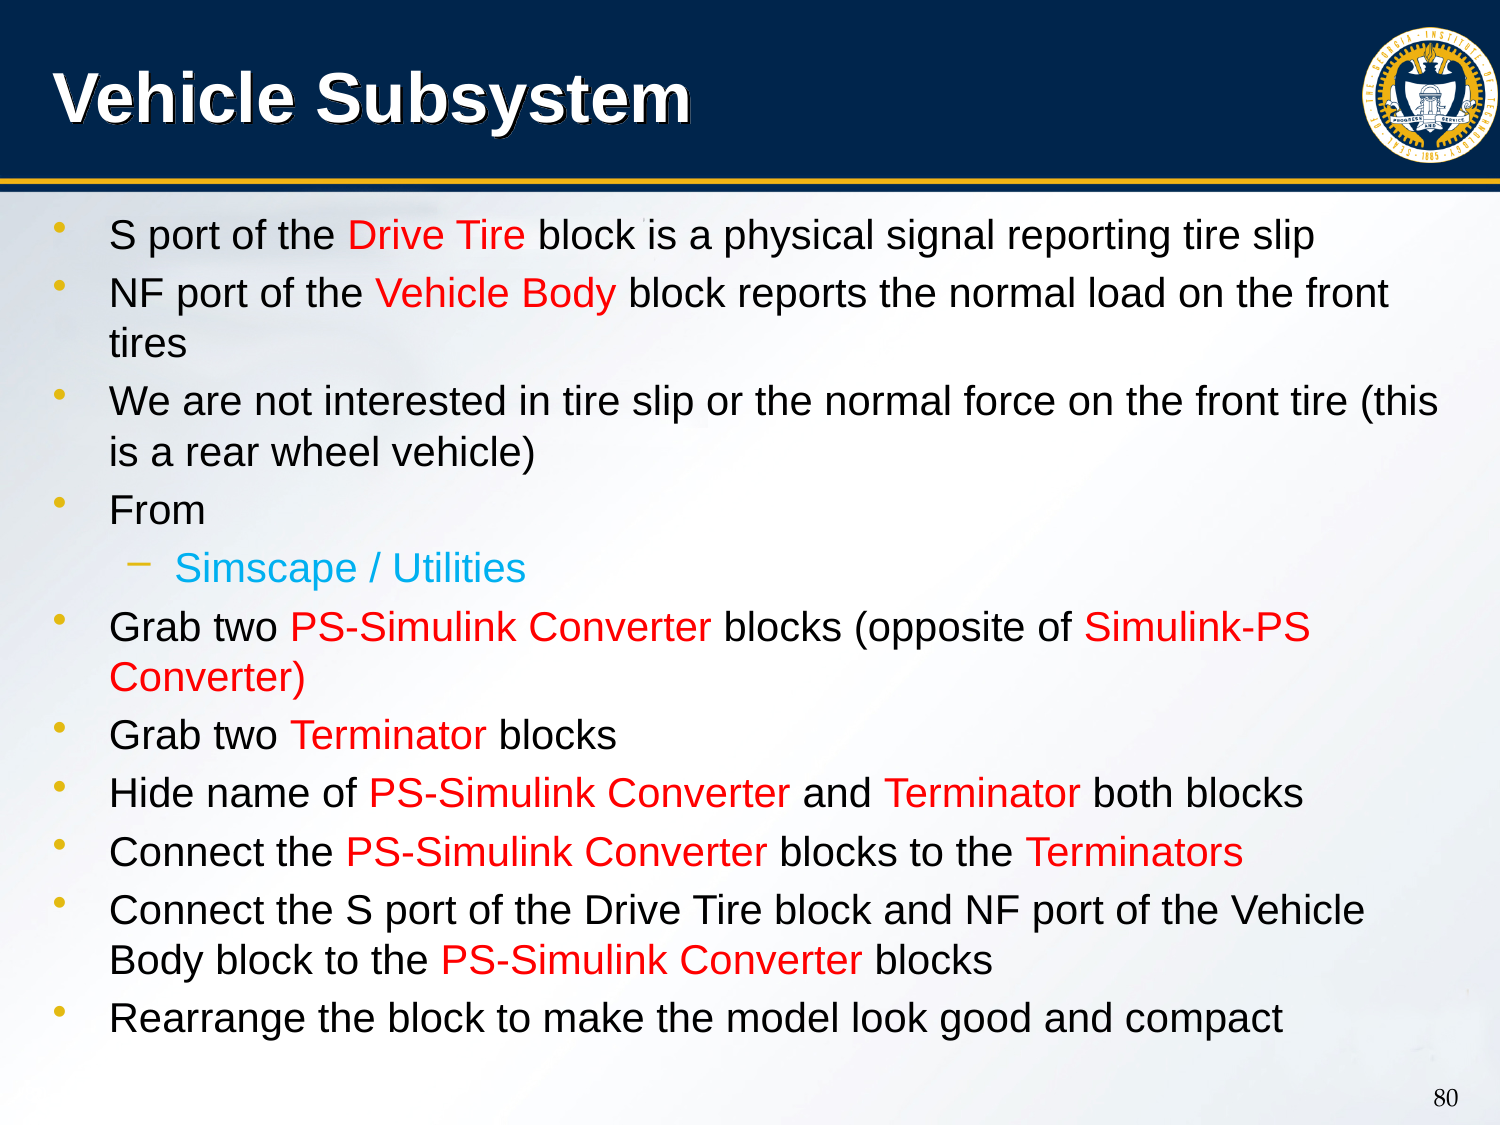

# Vehicle Subsystem

S port of the Drive Tire block is a physical signal reporting tire slip
NF port of the Vehicle Body block reports the normal load on the front tires
We are not interested in tire slip or the normal force on the front tire (this is a rear wheel vehicle)
From
Simscape / Utilities
Grab two PS-Simulink Converter blocks (opposite of Simulink-PS Converter)
Grab two Terminator blocks
Hide name of PS-Simulink Converter and Terminator both blocks
Connect the PS-Simulink Converter blocks to the Terminators
Connect the S port of the Drive Tire block and NF port of the Vehicle Body block to the PS-Simulink Converter blocks
Rearrange the block to make the model look good and compact